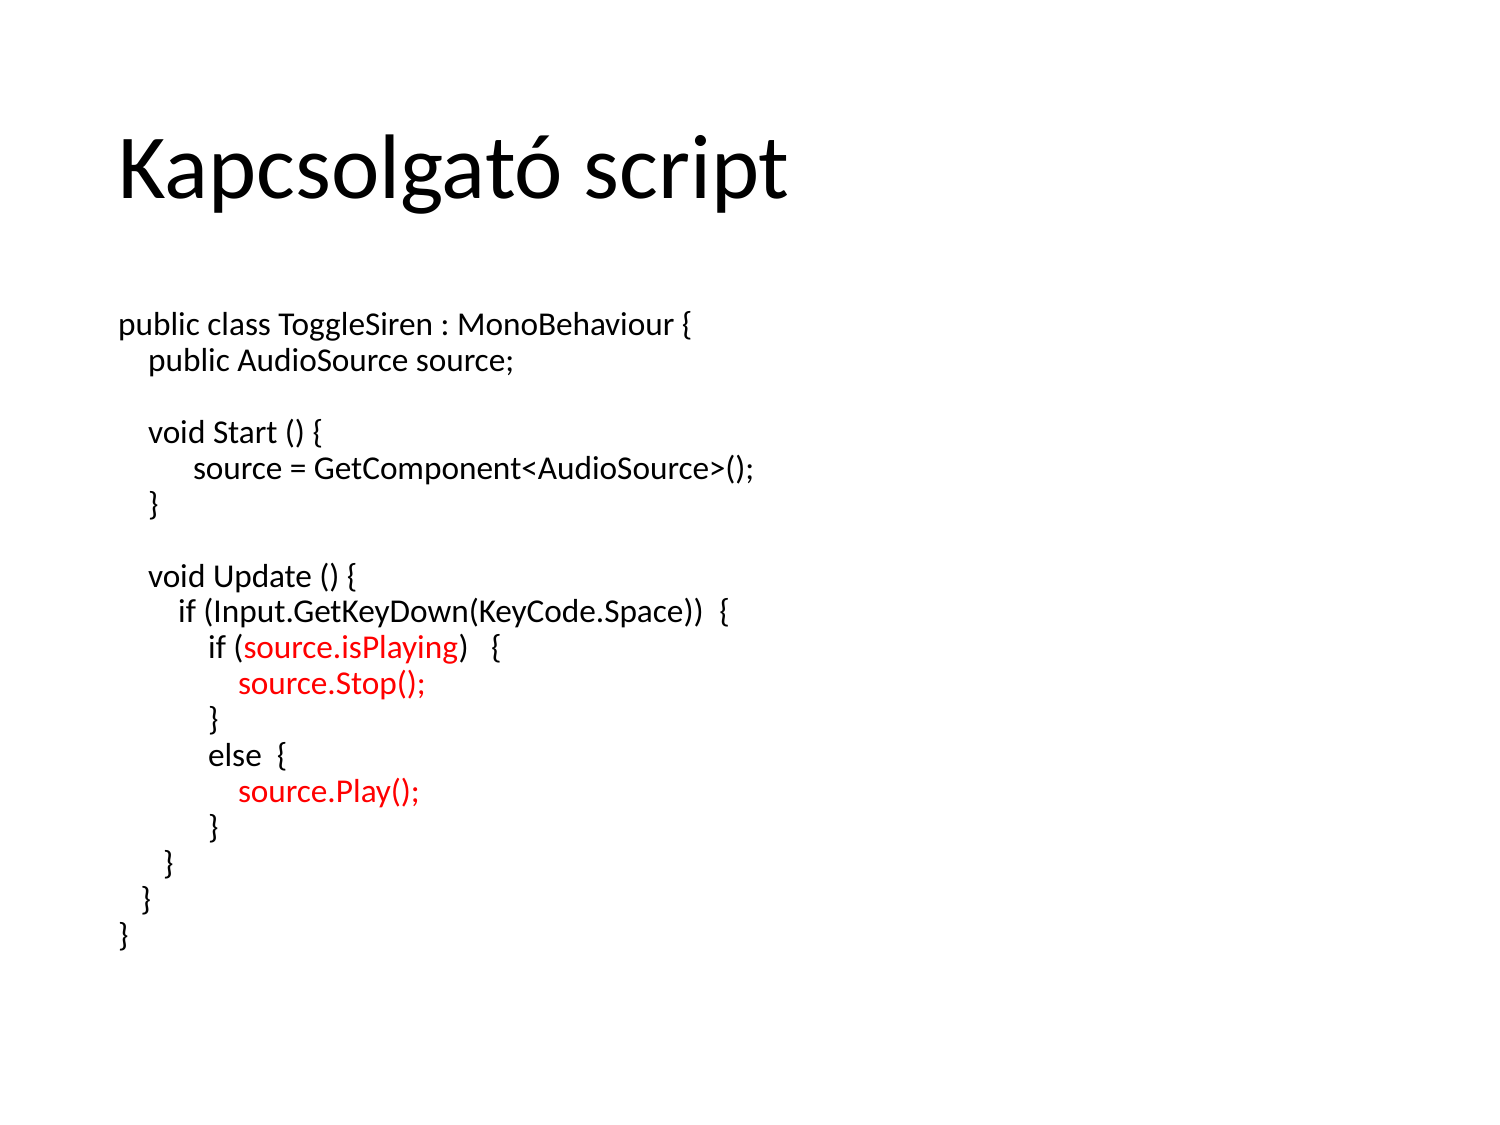

# Kapcsolgató script
public class ToggleSiren : MonoBehaviour {
    public AudioSource source;

    void Start () {
          source = GetComponent<AudioSource>();
    }

    void Update () {
        if (Input.GetKeyDown(KeyCode.Space))  {
            if (source.isPlaying)   {
                source.Stop();
            }
            else  {
                source.Play();
            }
      }
   }
}